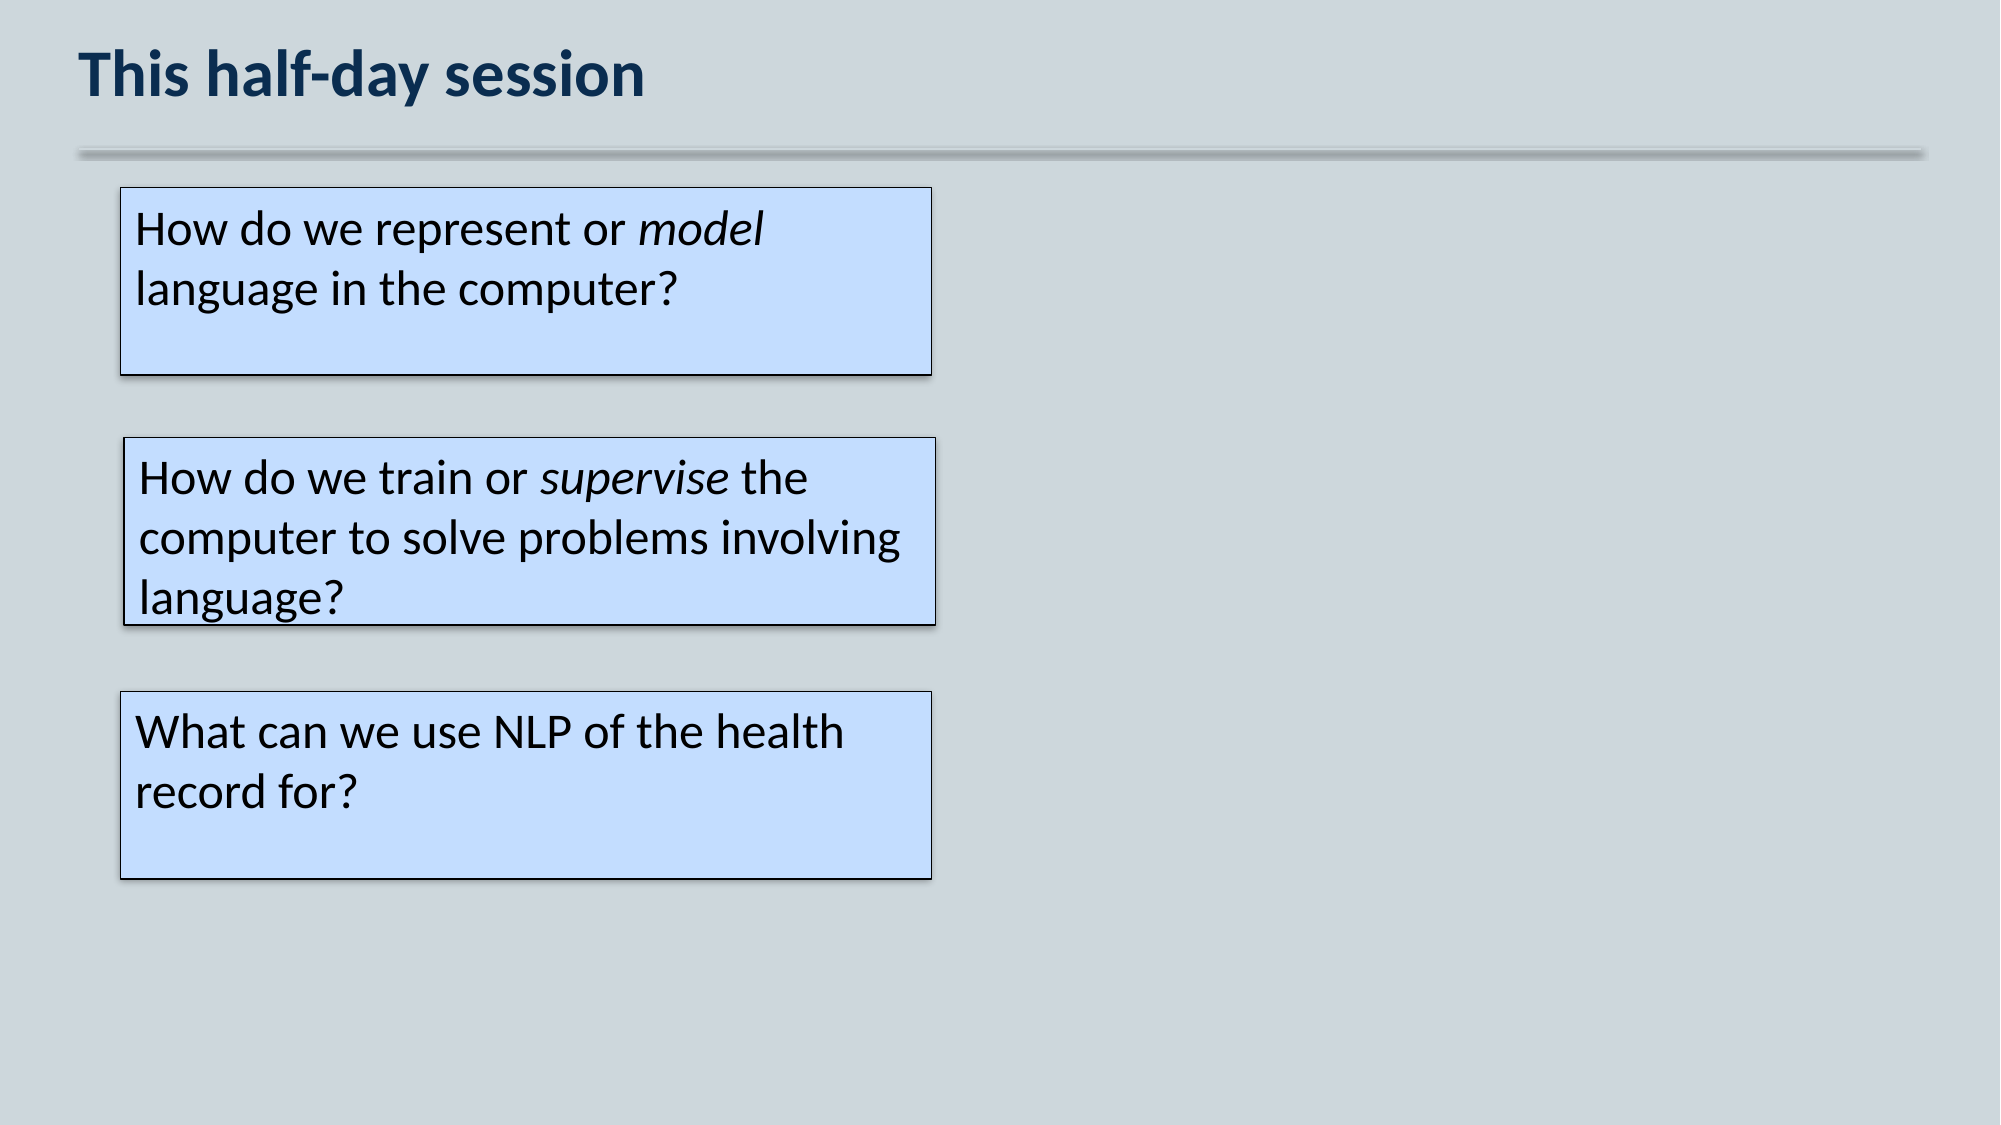

# This half-day session
How do we represent or model language in the computer?

How do we train or supervise the computer to solve problems involving language?

What can we use NLP of the health record for?